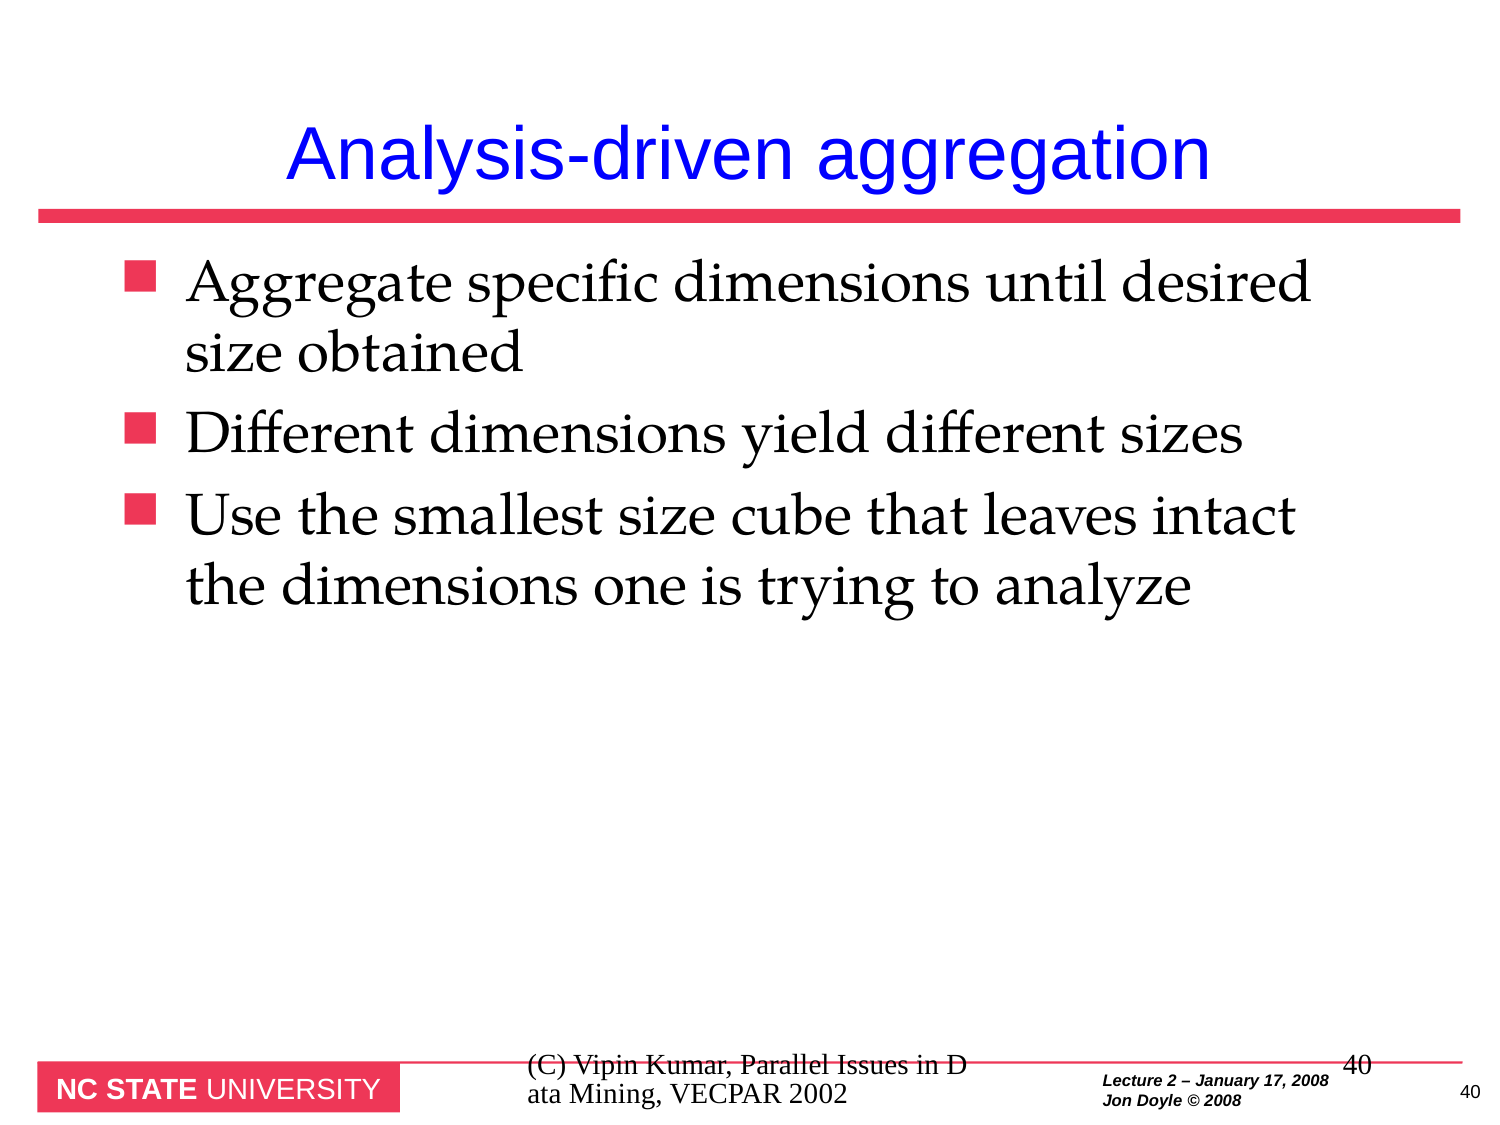

# Analysis-driven aggregation
Aggregate specific dimensions until desired size obtained
Different dimensions yield different sizes
Use the smallest size cube that leaves intact the dimensions one is trying to analyze
(C) Vipin Kumar, Parallel Issues in Data Mining, VECPAR 2002
40